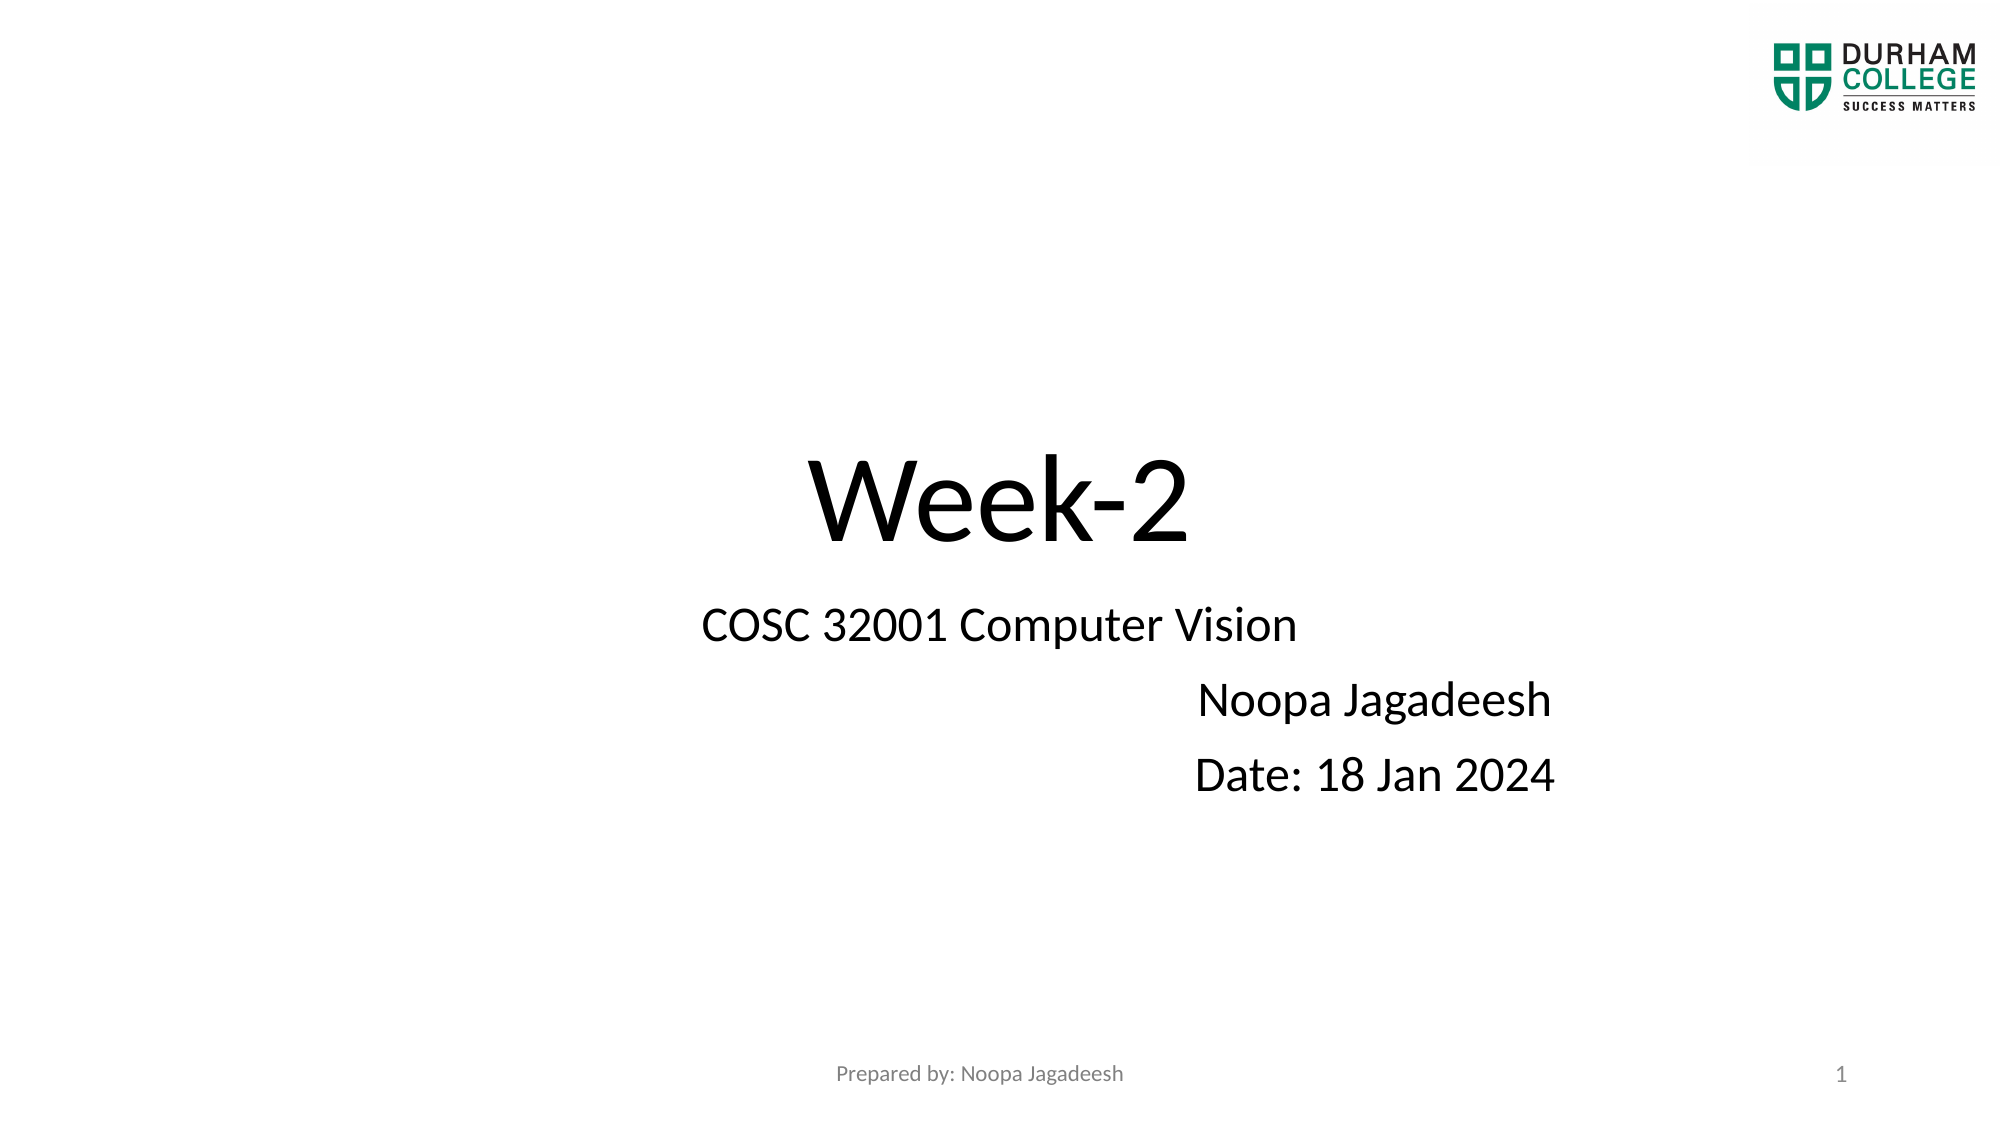

# Week-2
COSC 32001 Computer Vision
				 	Noopa Jagadeesh
                                                       	Date: 18 Jan 2024
1